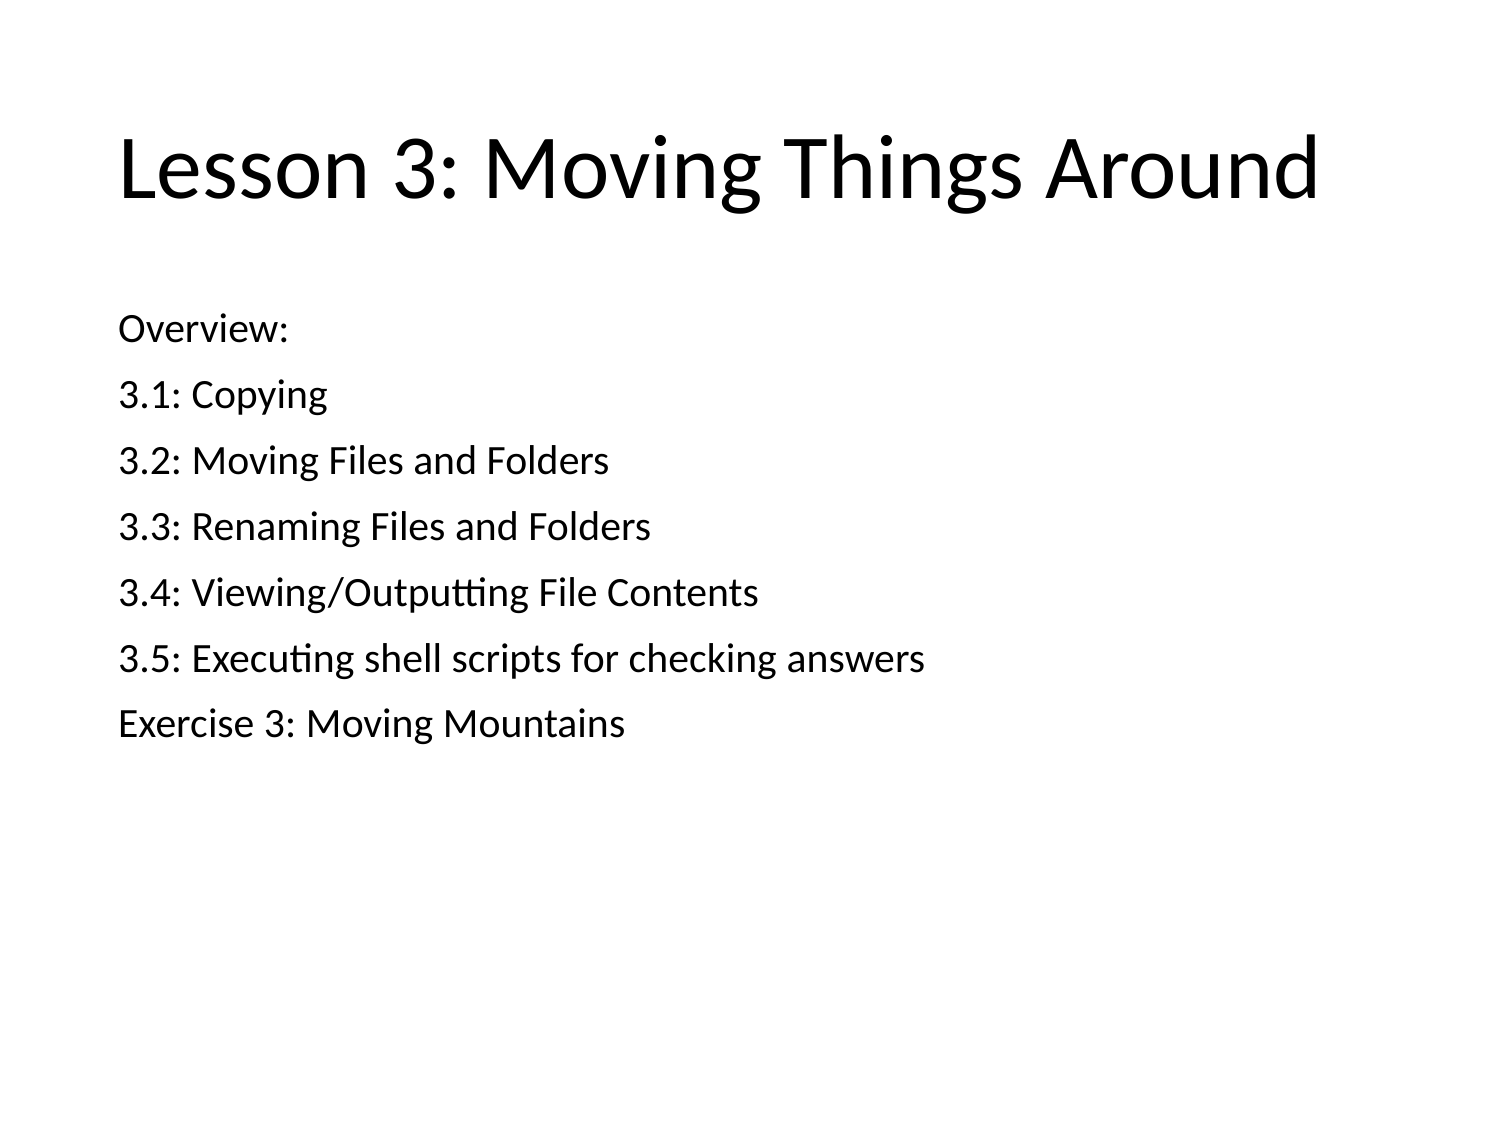

# Lesson 3: Moving Things Around
Overview:
3.1: Copying
3.2: Moving Files and Folders
3.3: Renaming Files and Folders
3.4: Viewing/Outputting File Contents
3.5: Executing shell scripts for checking answers
Exercise 3: Moving Mountains